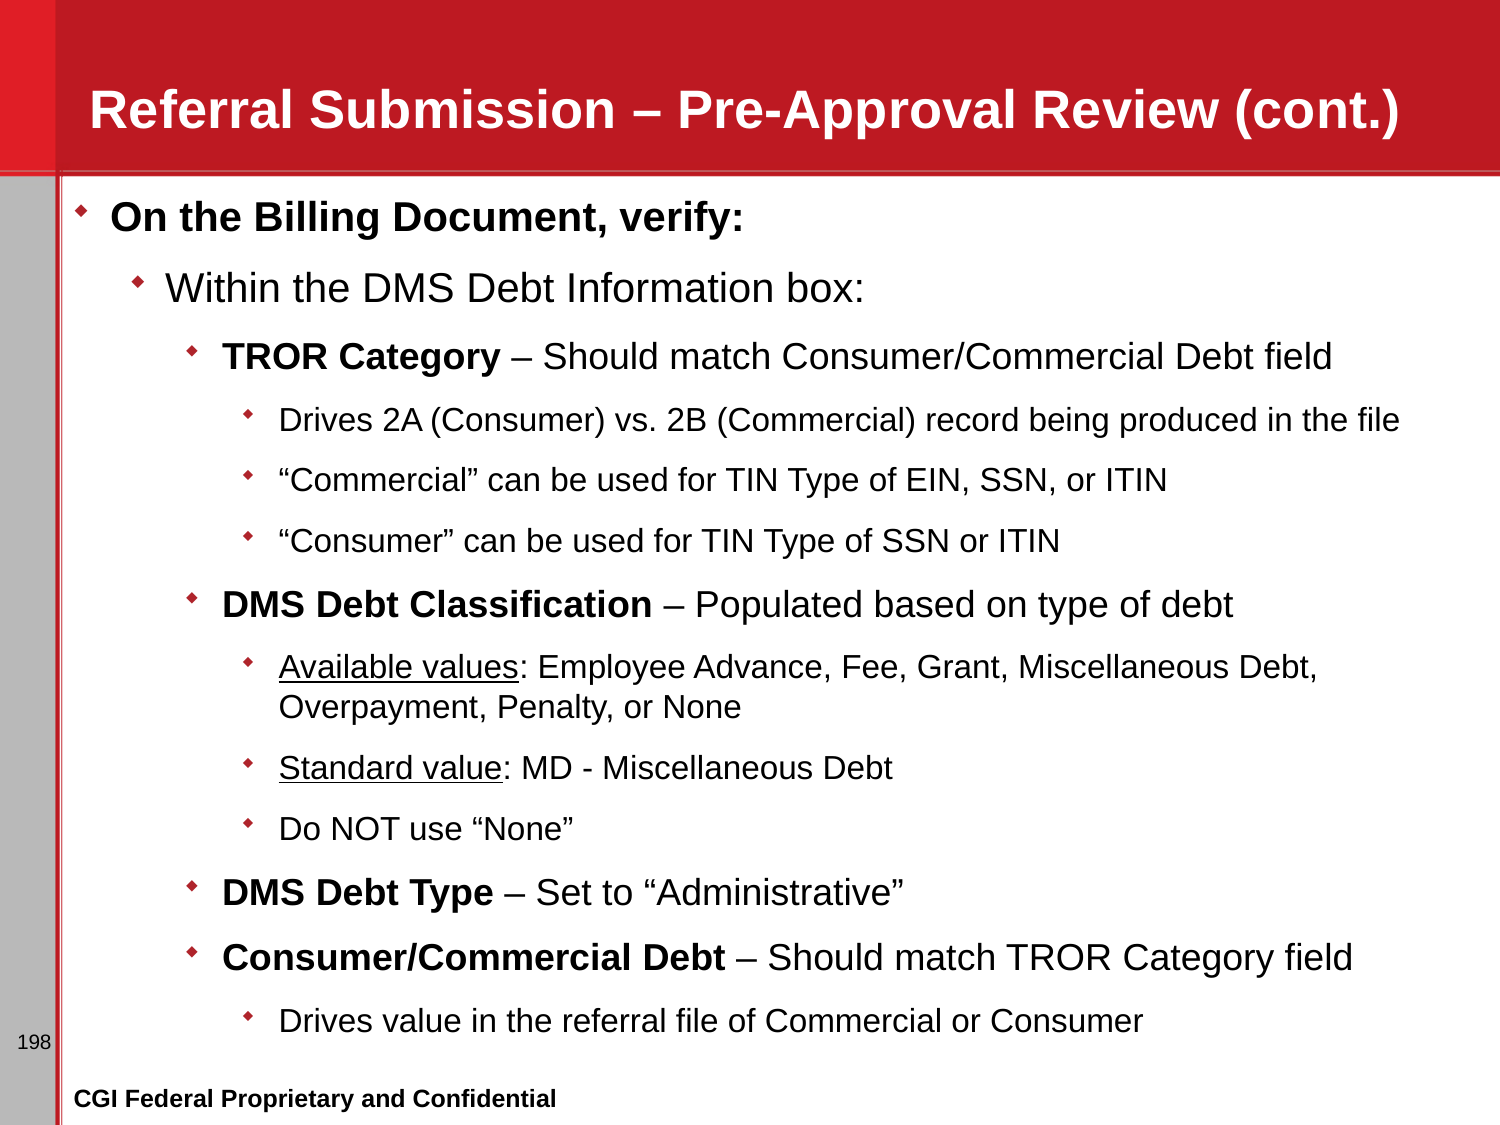

# Referral Submission – Pre-Approval Review (cont.)
On the Billing Document, verify:
Within the DMS Debt Information box:
TROR Category – Should match Consumer/Commercial Debt field
Drives 2A (Consumer) vs. 2B (Commercial) record being produced in the file
“Commercial” can be used for TIN Type of EIN, SSN, or ITIN
“Consumer” can be used for TIN Type of SSN or ITIN
DMS Debt Classification – Populated based on type of debt
Available values: Employee Advance, Fee, Grant, Miscellaneous Debt, Overpayment, Penalty, or None
Standard value: MD - Miscellaneous Debt
Do NOT use “None”
DMS Debt Type – Set to “Administrative”
Consumer/Commercial Debt – Should match TROR Category field
Drives value in the referral file of Commercial or Consumer

198
CGI Federal Proprietary and Confidential